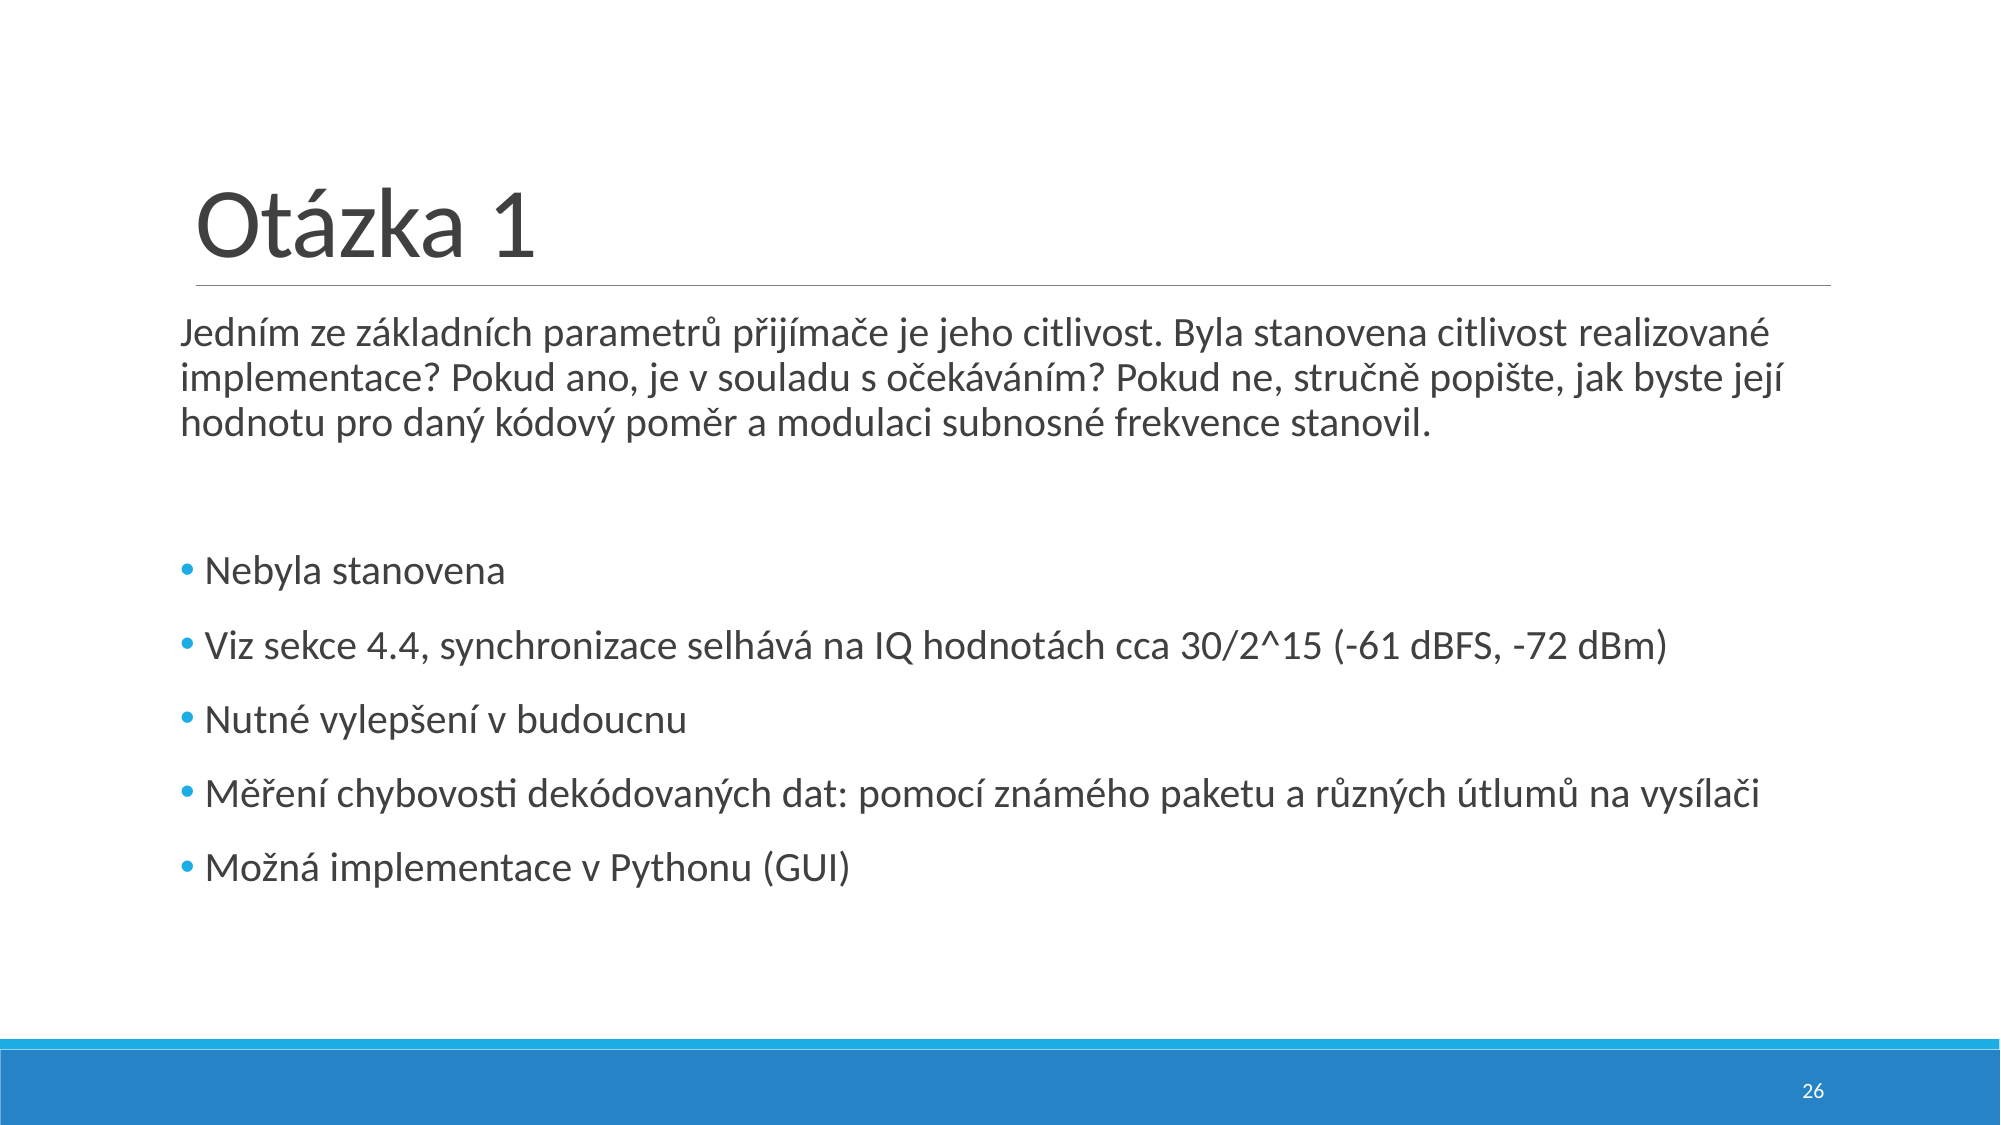

# Otázka 1
Jedním ze základních parametrů přijímače je jeho citlivost. Byla stanovena citlivost realizované implementace? Pokud ano, je v souladu s očekáváním? Pokud ne, stručně popište, jak byste její hodnotu pro daný kódový poměr a modulaci subnosné frekvence stanovil.

 Nebyla stanovena
 Viz sekce 4.4, synchronizace selhává na IQ hodnotách cca 30/2^15 (-61 dBFS, -72 dBm)
 Nutné vylepšení v budoucnu
 Měření chybovosti dekódovaných dat: pomocí známého paketu a různých útlumů na vysílači
 Možná implementace v Pythonu (GUI)

26